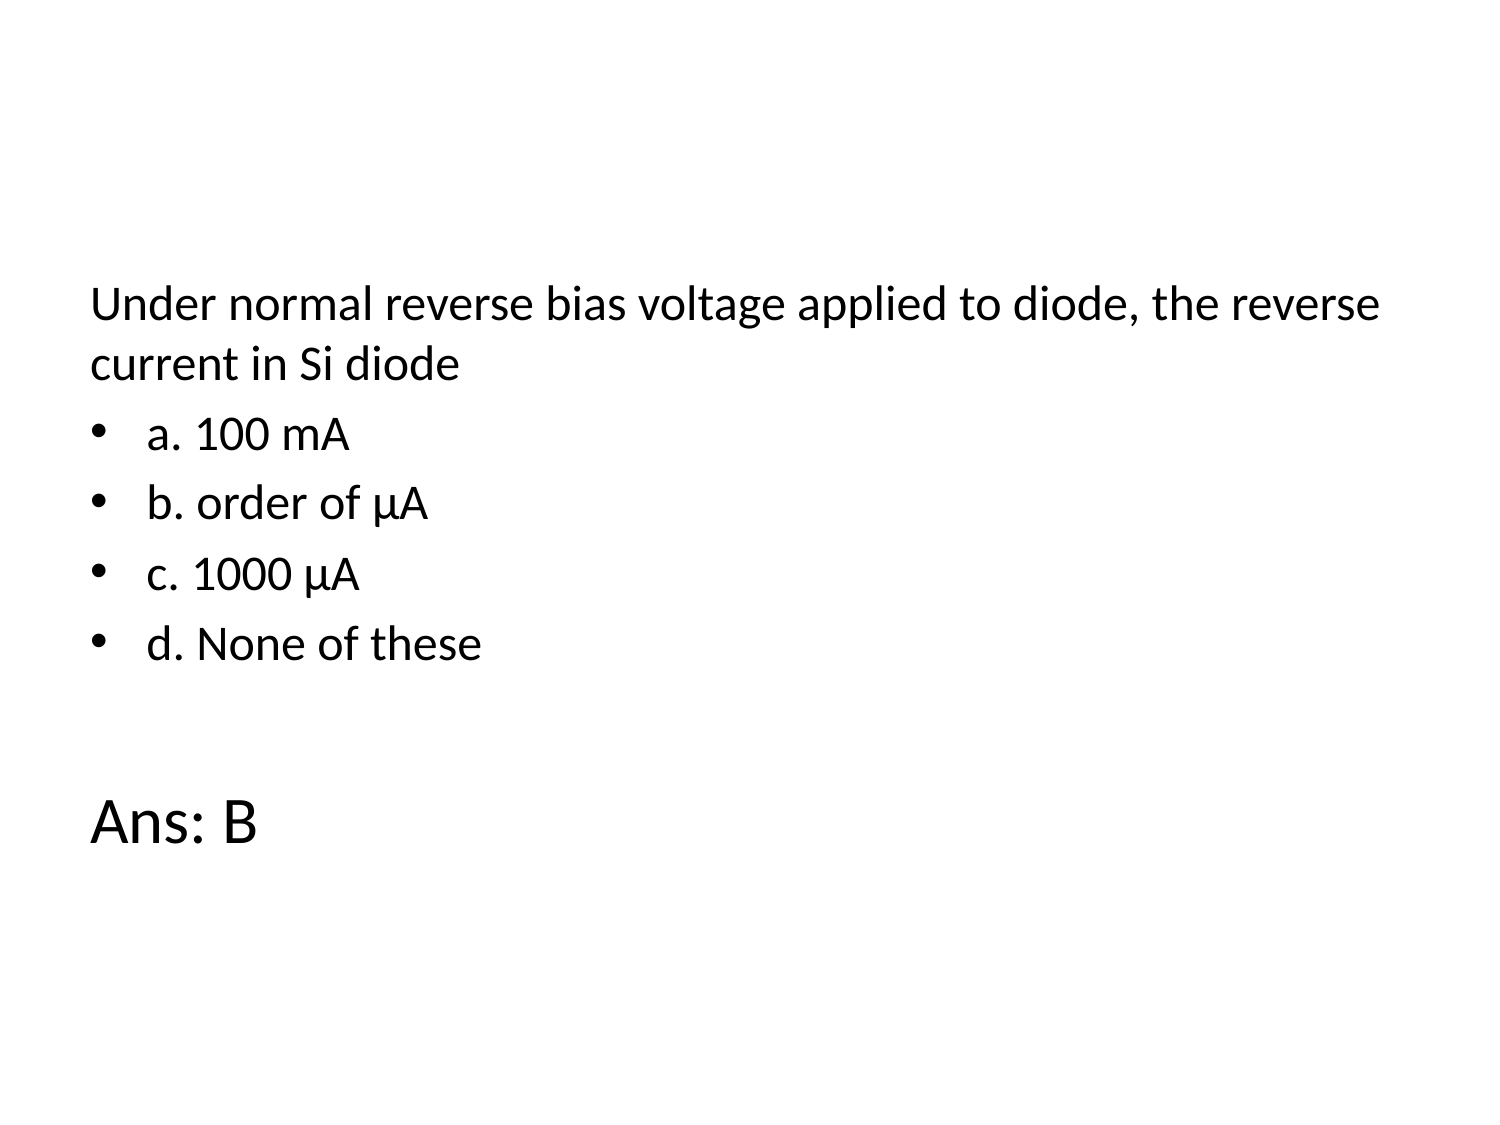

#
Under normal reverse bias voltage applied to diode, the reverse current in Si diode
a. 100 mA
b. order of μA
c. 1000 μA
d. None of these

Ans: B